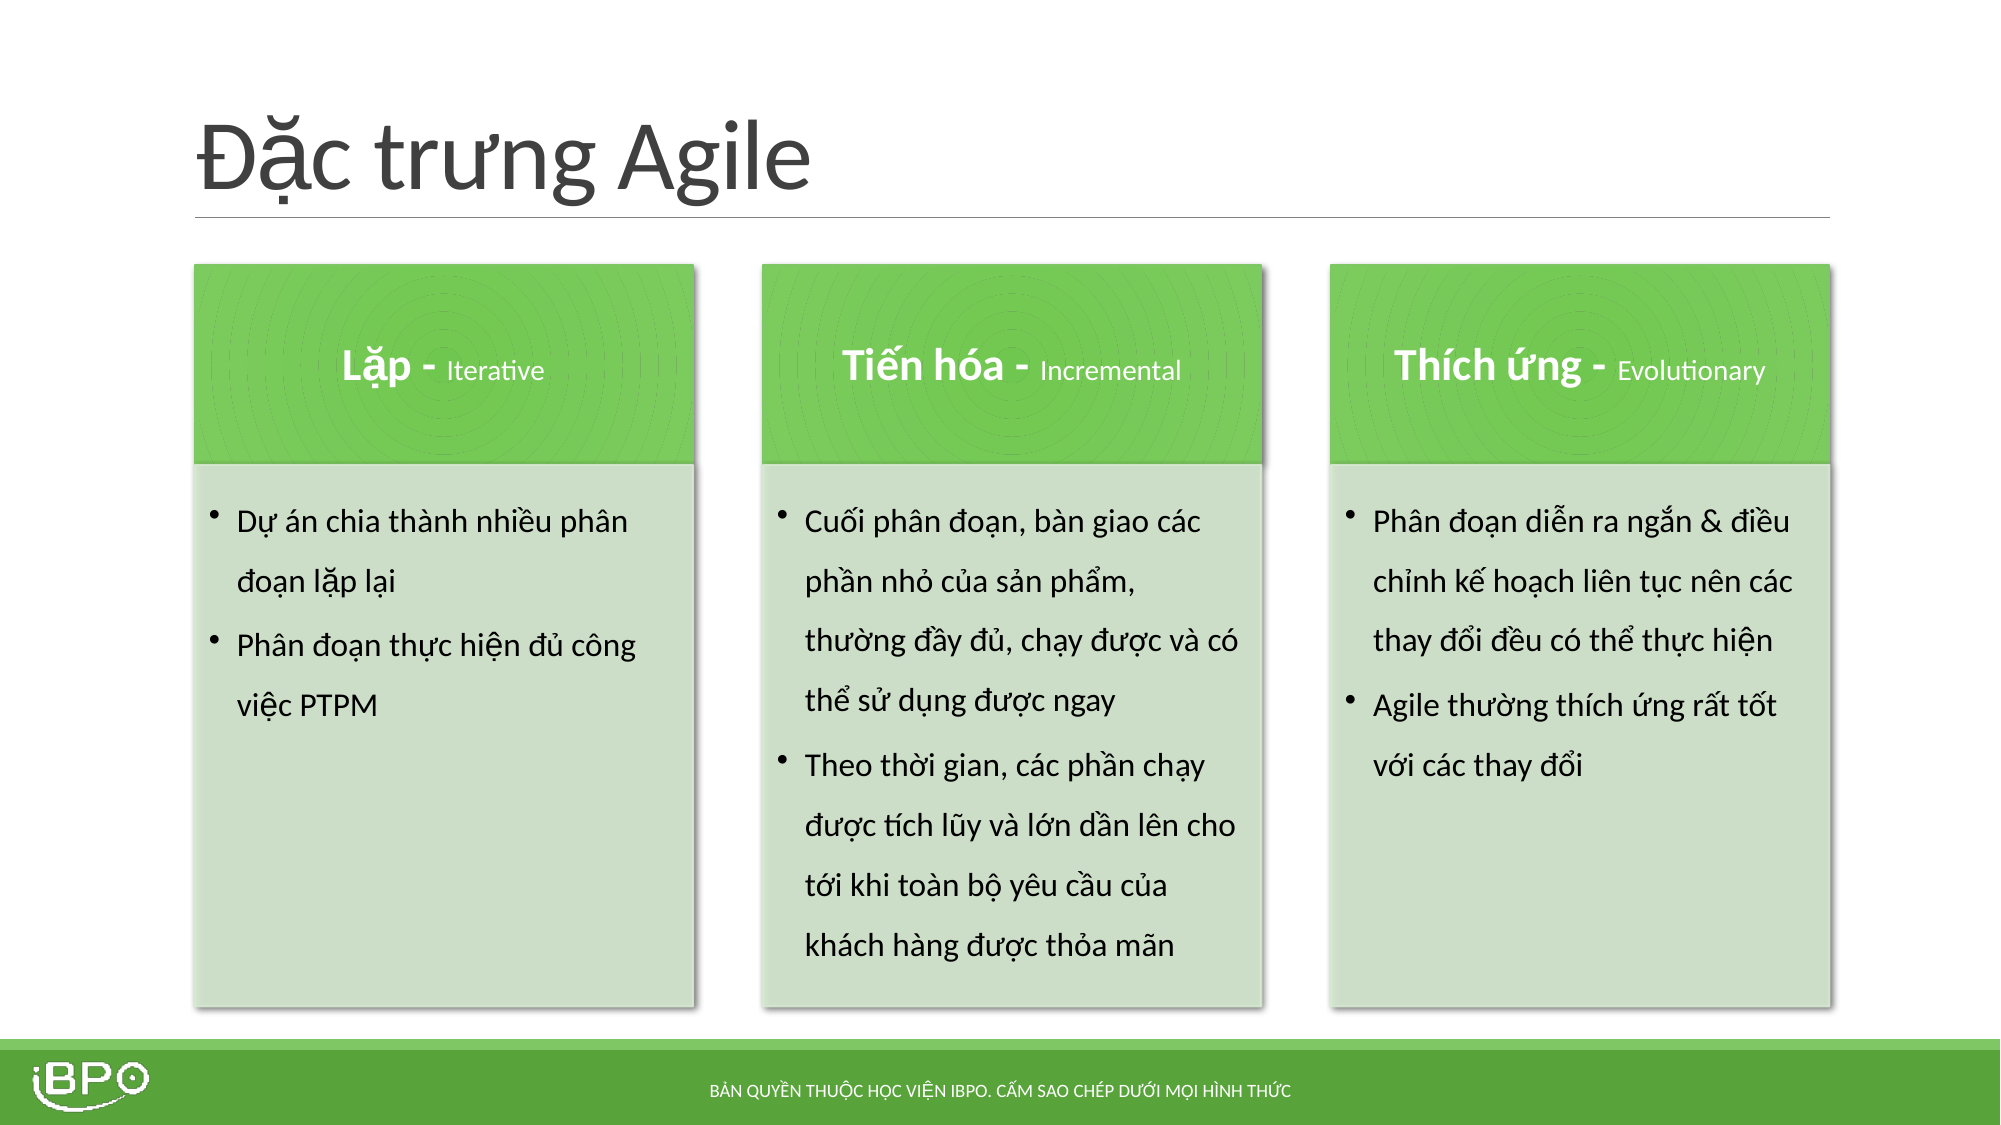

# Đặc trưng Agile
Lặp - Iterative
Dự án chia thành nhiều phân đoạn lặp lại
Phân đoạn thực hiện đủ công việc PTPM
Tiến hóa - Incremental
Cuối phân đoạn, bàn giao các phần nhỏ của sản phẩm, thường đầy đủ, chạy được và có thể sử dụng được ngay
Theo thời gian, các phần chạy được tích lũy và lớn dần lên cho tới khi toàn bộ yêu cầu của khách hàng được thỏa mãn
Thích ứng - Evolutionary
Phân đoạn diễn ra ngắn & điều chỉnh kế hoạch liên tục nên các thay đổi đều có thể thực hiện
Agile thường thích ứng rất tốt với các thay đổi
Bản quyền thuộc Học viện iBPO. Cấm sao chép dưới mọi hình thức